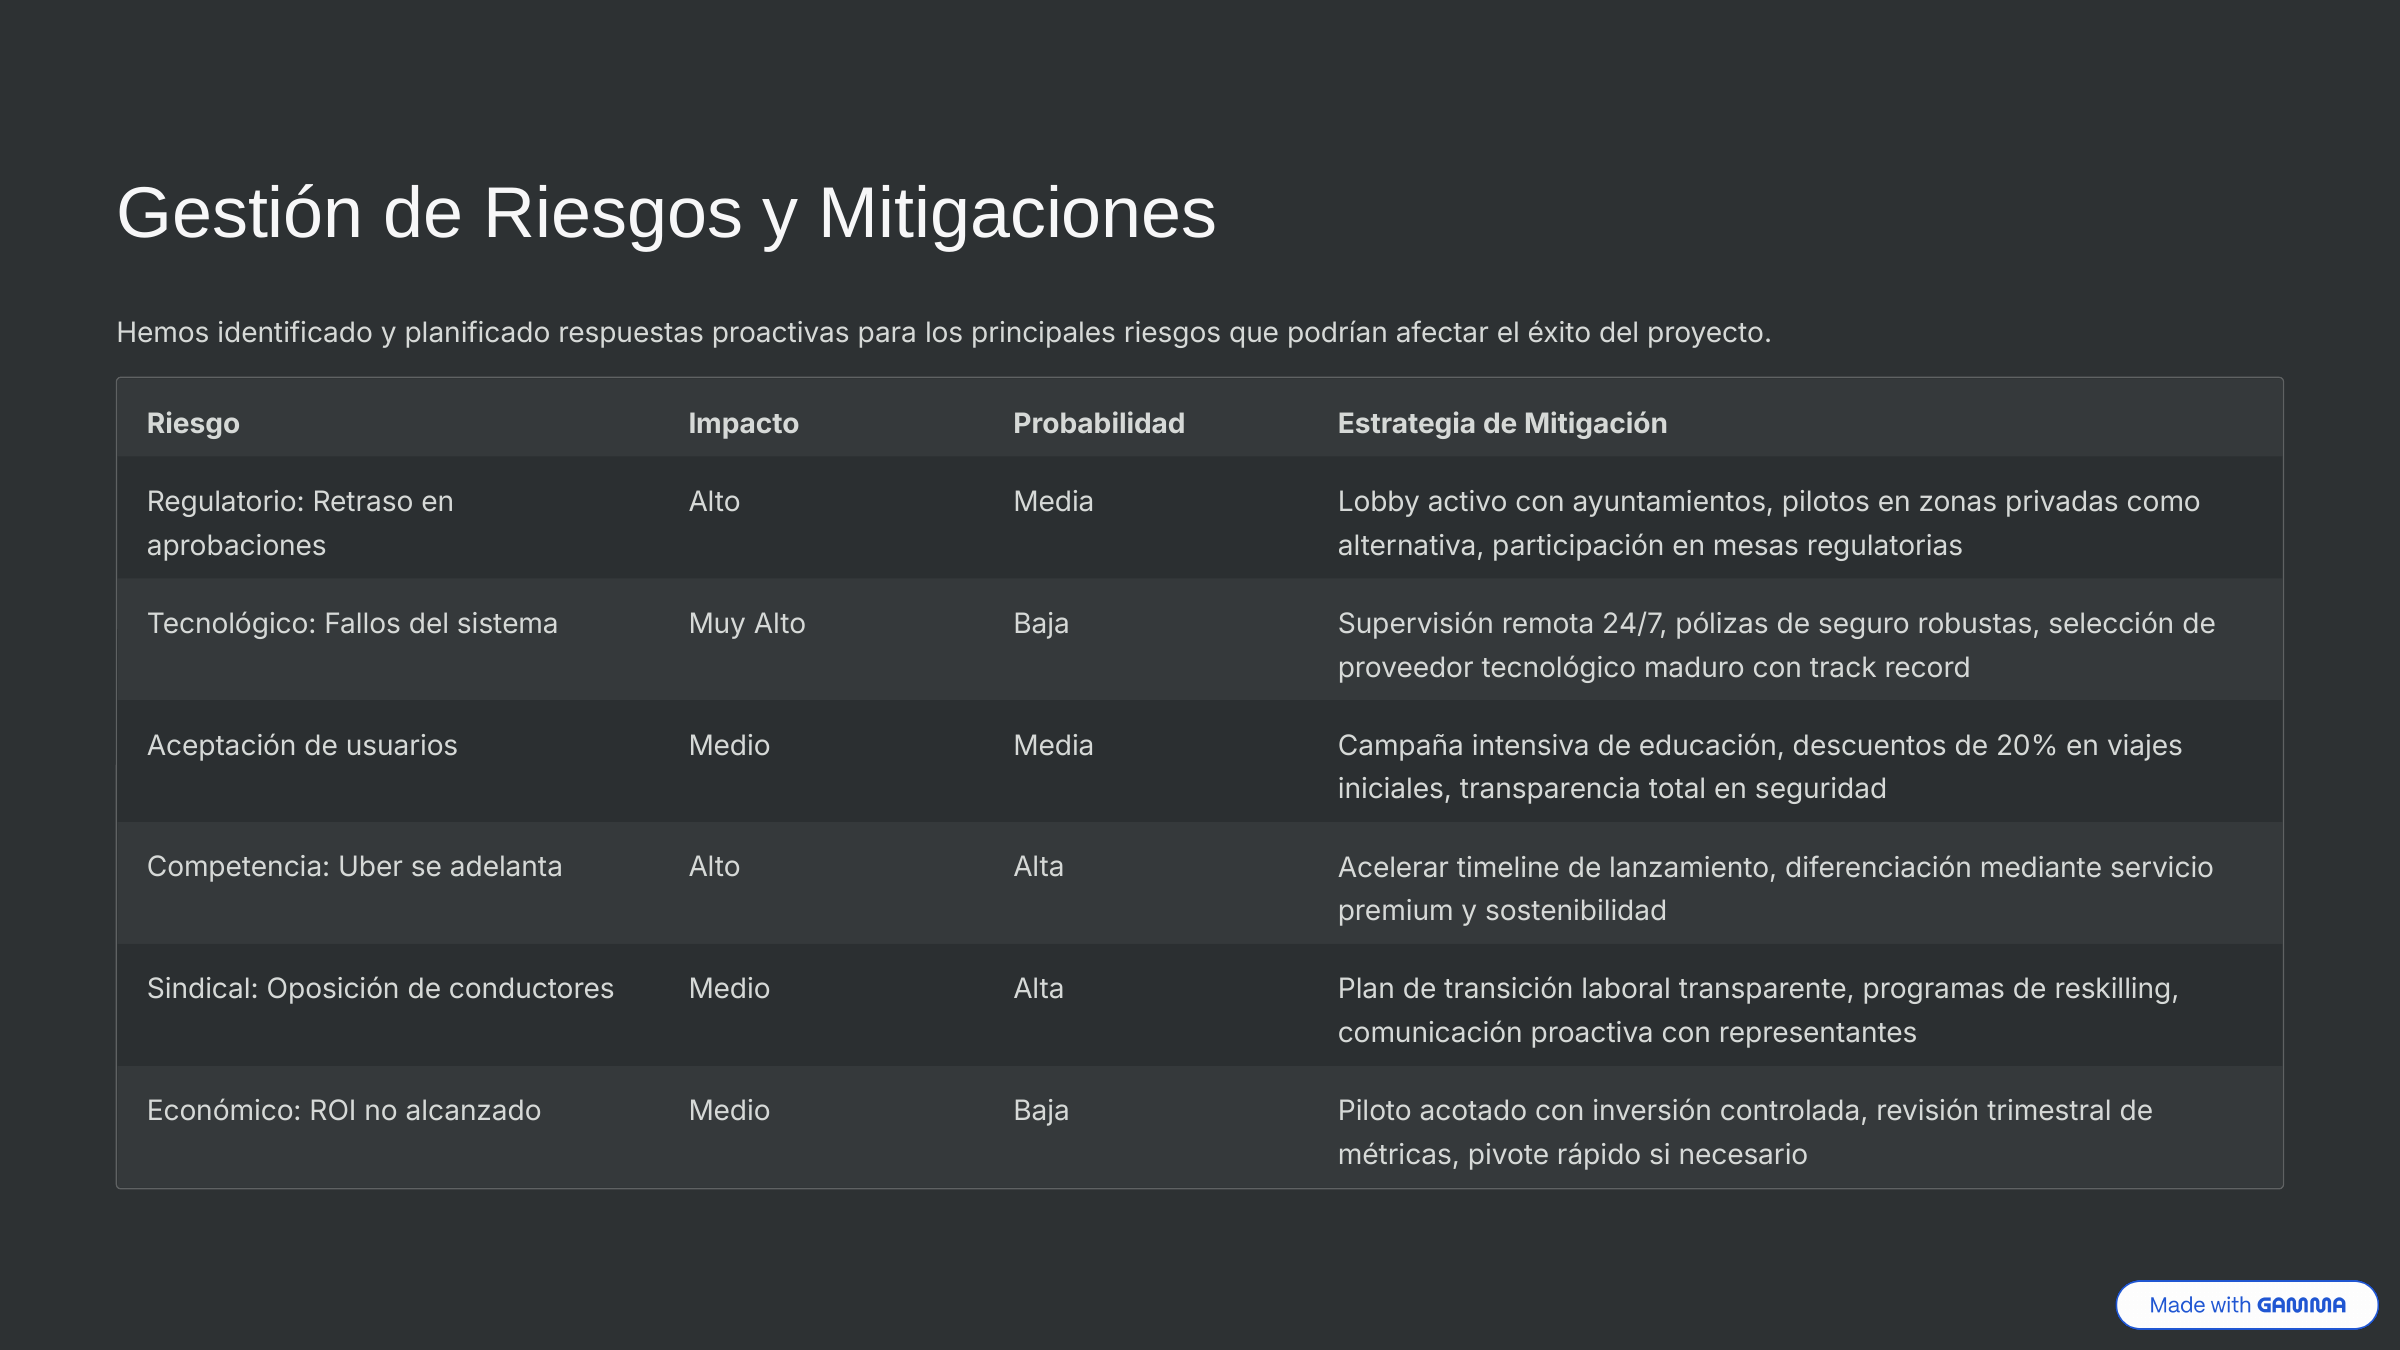

Gestión de Riesgos y Mitigaciones
Hemos identificado y planificado respuestas proactivas para los principales riesgos que podrían afectar el éxito del proyecto.

Riesgo
Impacto
Probabilidad
Estrategia de Mitigación

Regulatorio: Retraso en aprobaciones
Alto
Media
Lobby activo con ayuntamientos, pilotos en zonas privadas como alternativa, participación en mesas regulatorias

Tecnológico: Fallos del sistema
Muy Alto
Baja
Supervisión remota 24/7, pólizas de seguro robustas, selección de proveedor tecnológico maduro con track record

Aceptación de usuarios
Medio
Media
Campaña intensiva de educación, descuentos de 20% en viajes iniciales, transparencia total en seguridad

Competencia: Uber se adelanta
Alto
Alta
Acelerar timeline de lanzamiento, diferenciación mediante servicio premium y sostenibilidad

Sindical: Oposición de conductores
Medio
Alta
Plan de transición laboral transparente, programas de reskilling, comunicación proactiva con representantes

Económico: ROI no alcanzado
Medio
Baja
Piloto acotado con inversión controlada, revisión trimestral de métricas, pivote rápido si necesario